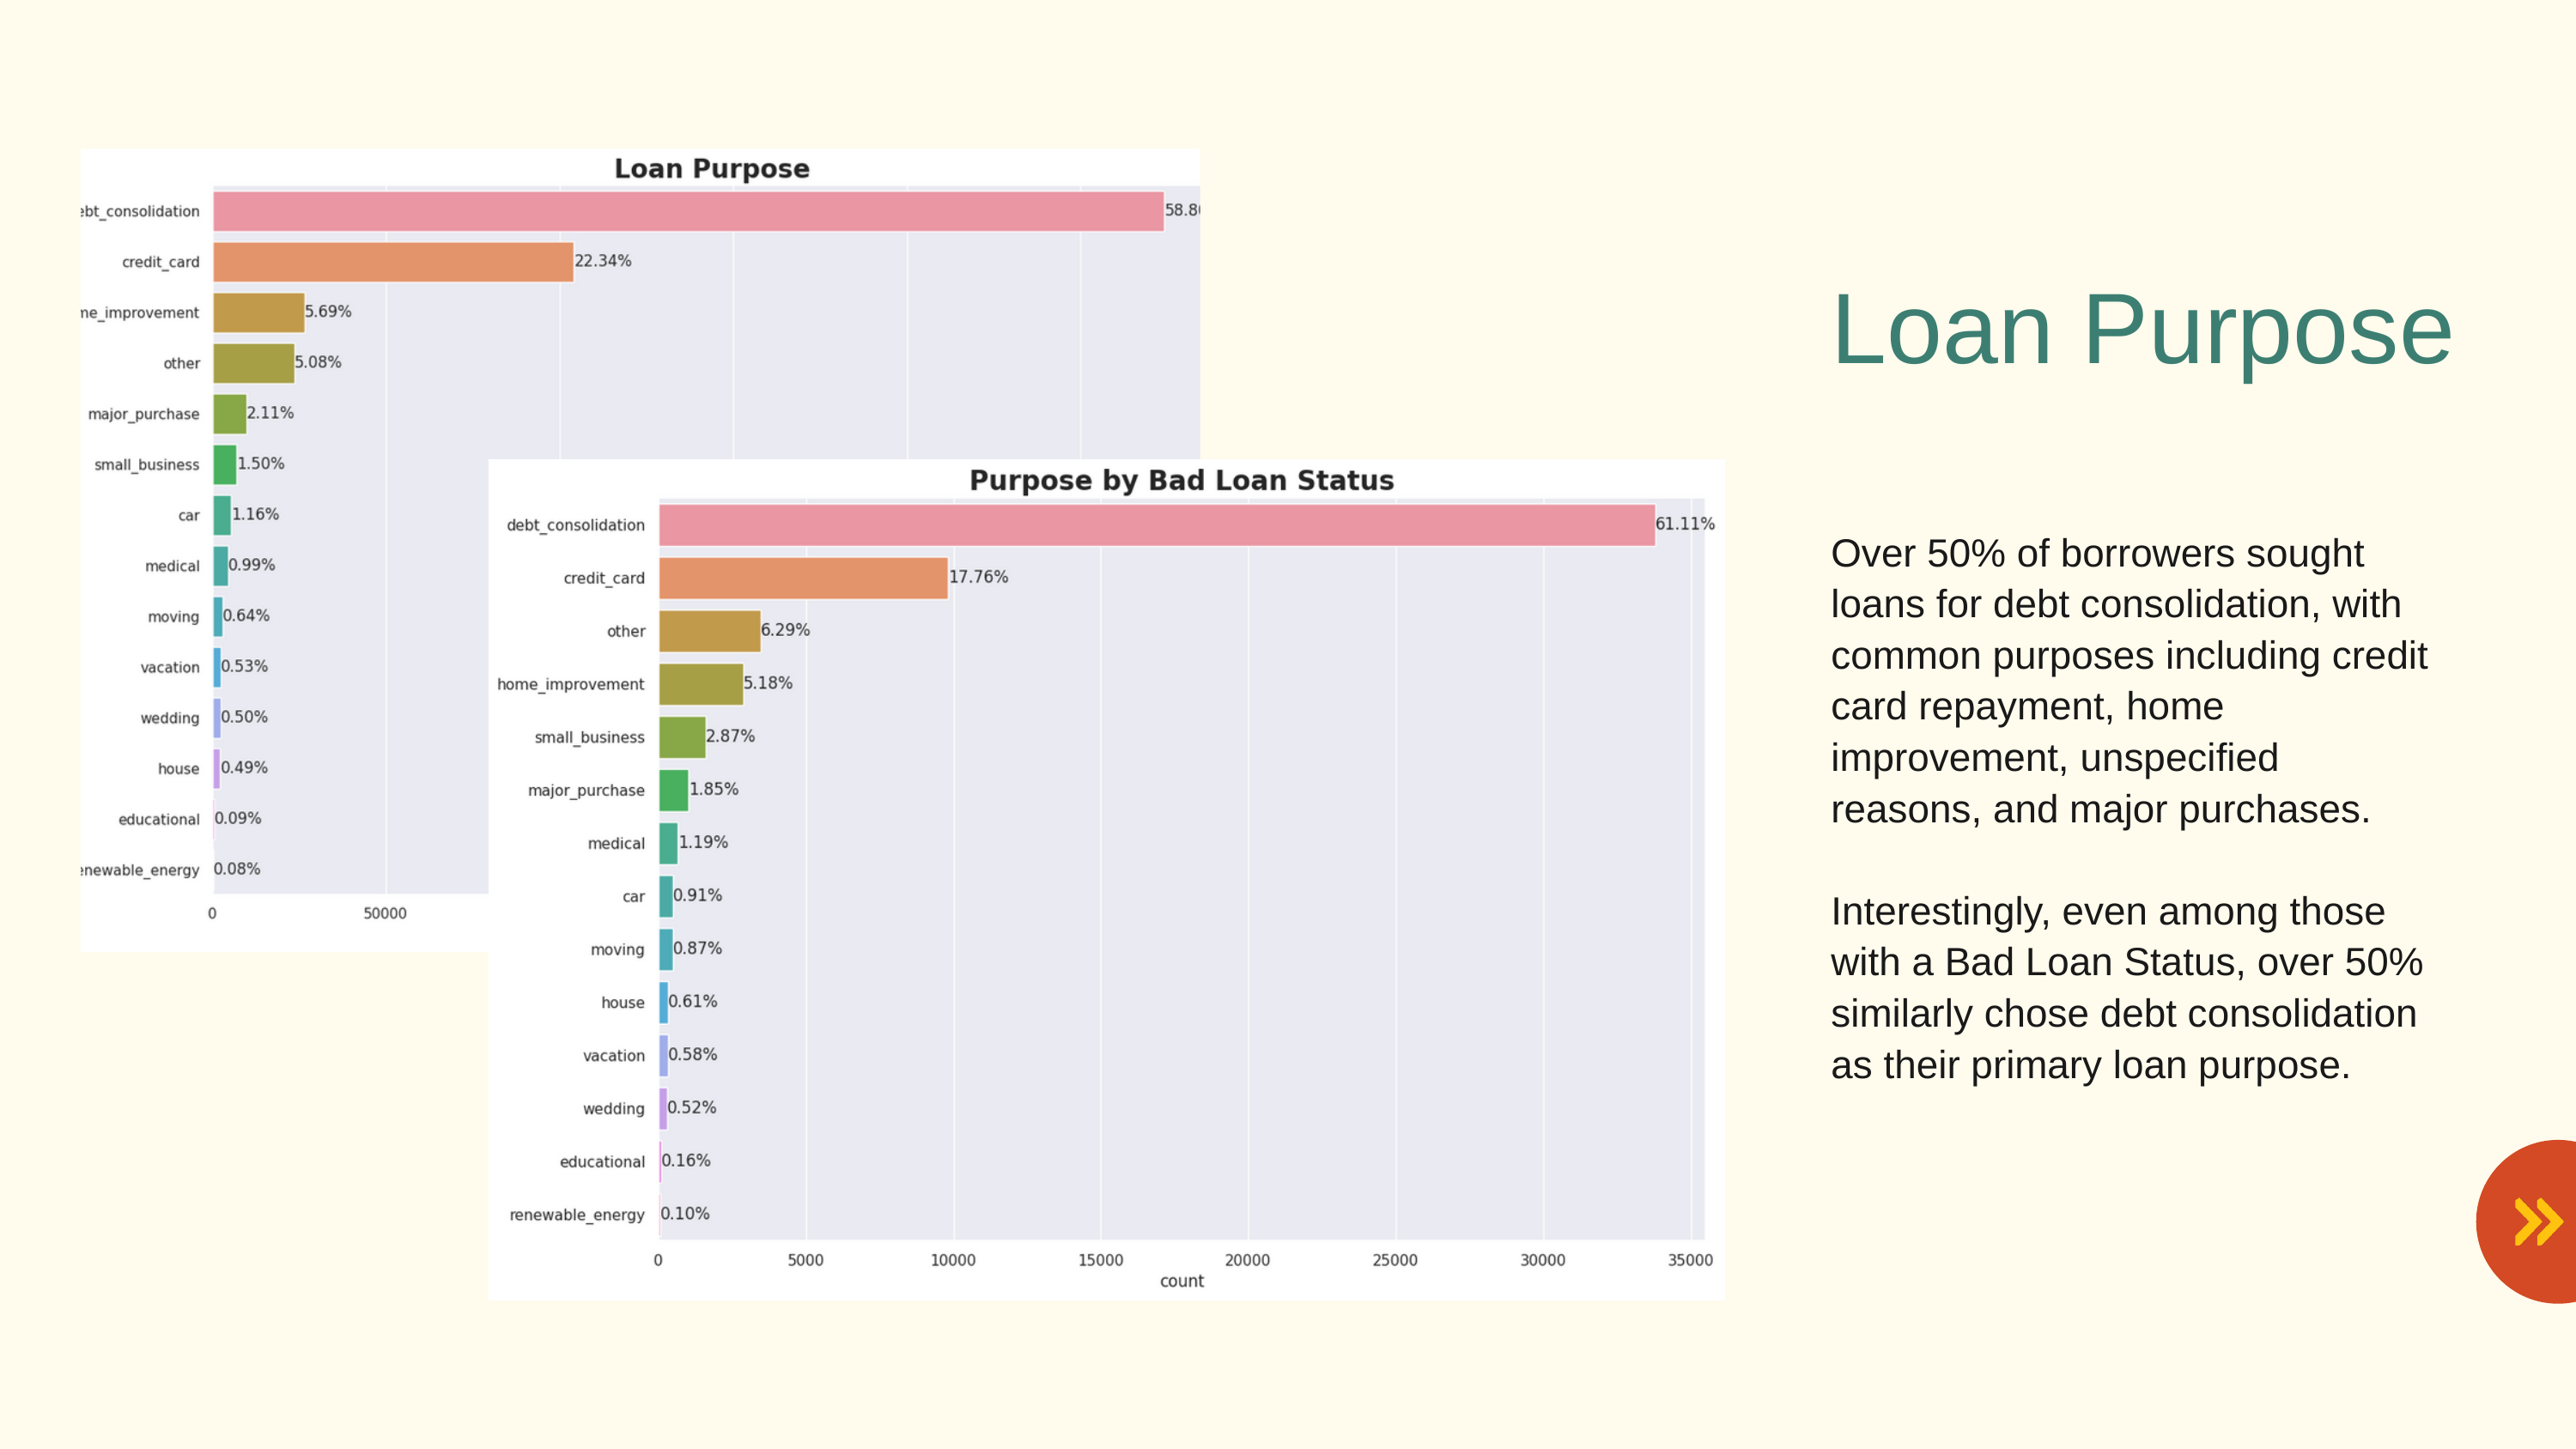

Loan Purpose

Over 50% of borrowers sought loans for debt consolidation, with common purposes including credit card repayment, home improvement, unspecified reasons, and major purchases.

Interestingly, even among those with a Bad Loan Status, over 50% similarly chose debt consolidation as their primary loan purpose.